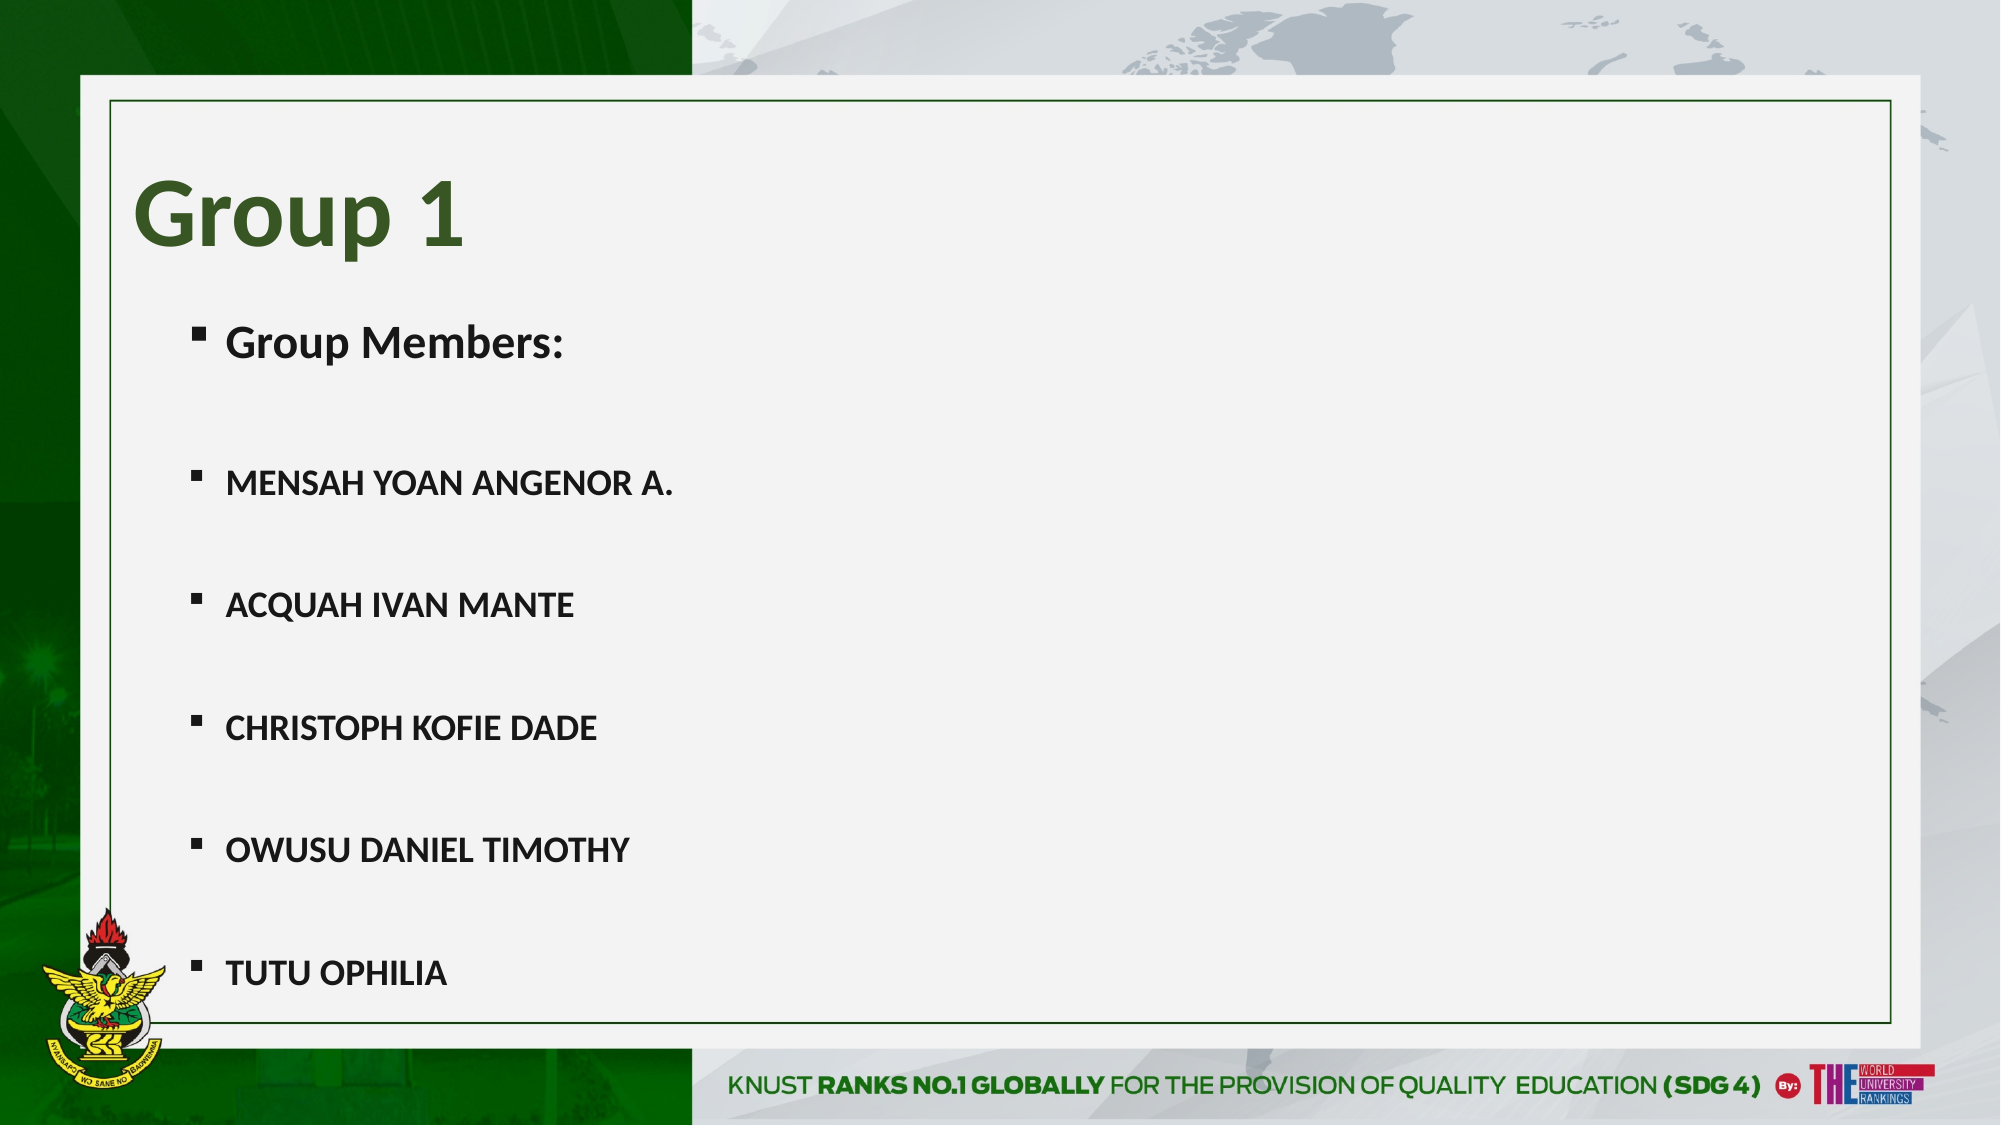

# Group 1
Group Members:

MENSAH YOAN ANGENOR A.

ACQUAH IVAN MANTE

CHRISTOPH KOFIE DADE

OWUSU DANIEL TIMOTHY

TUTU OPHILIA